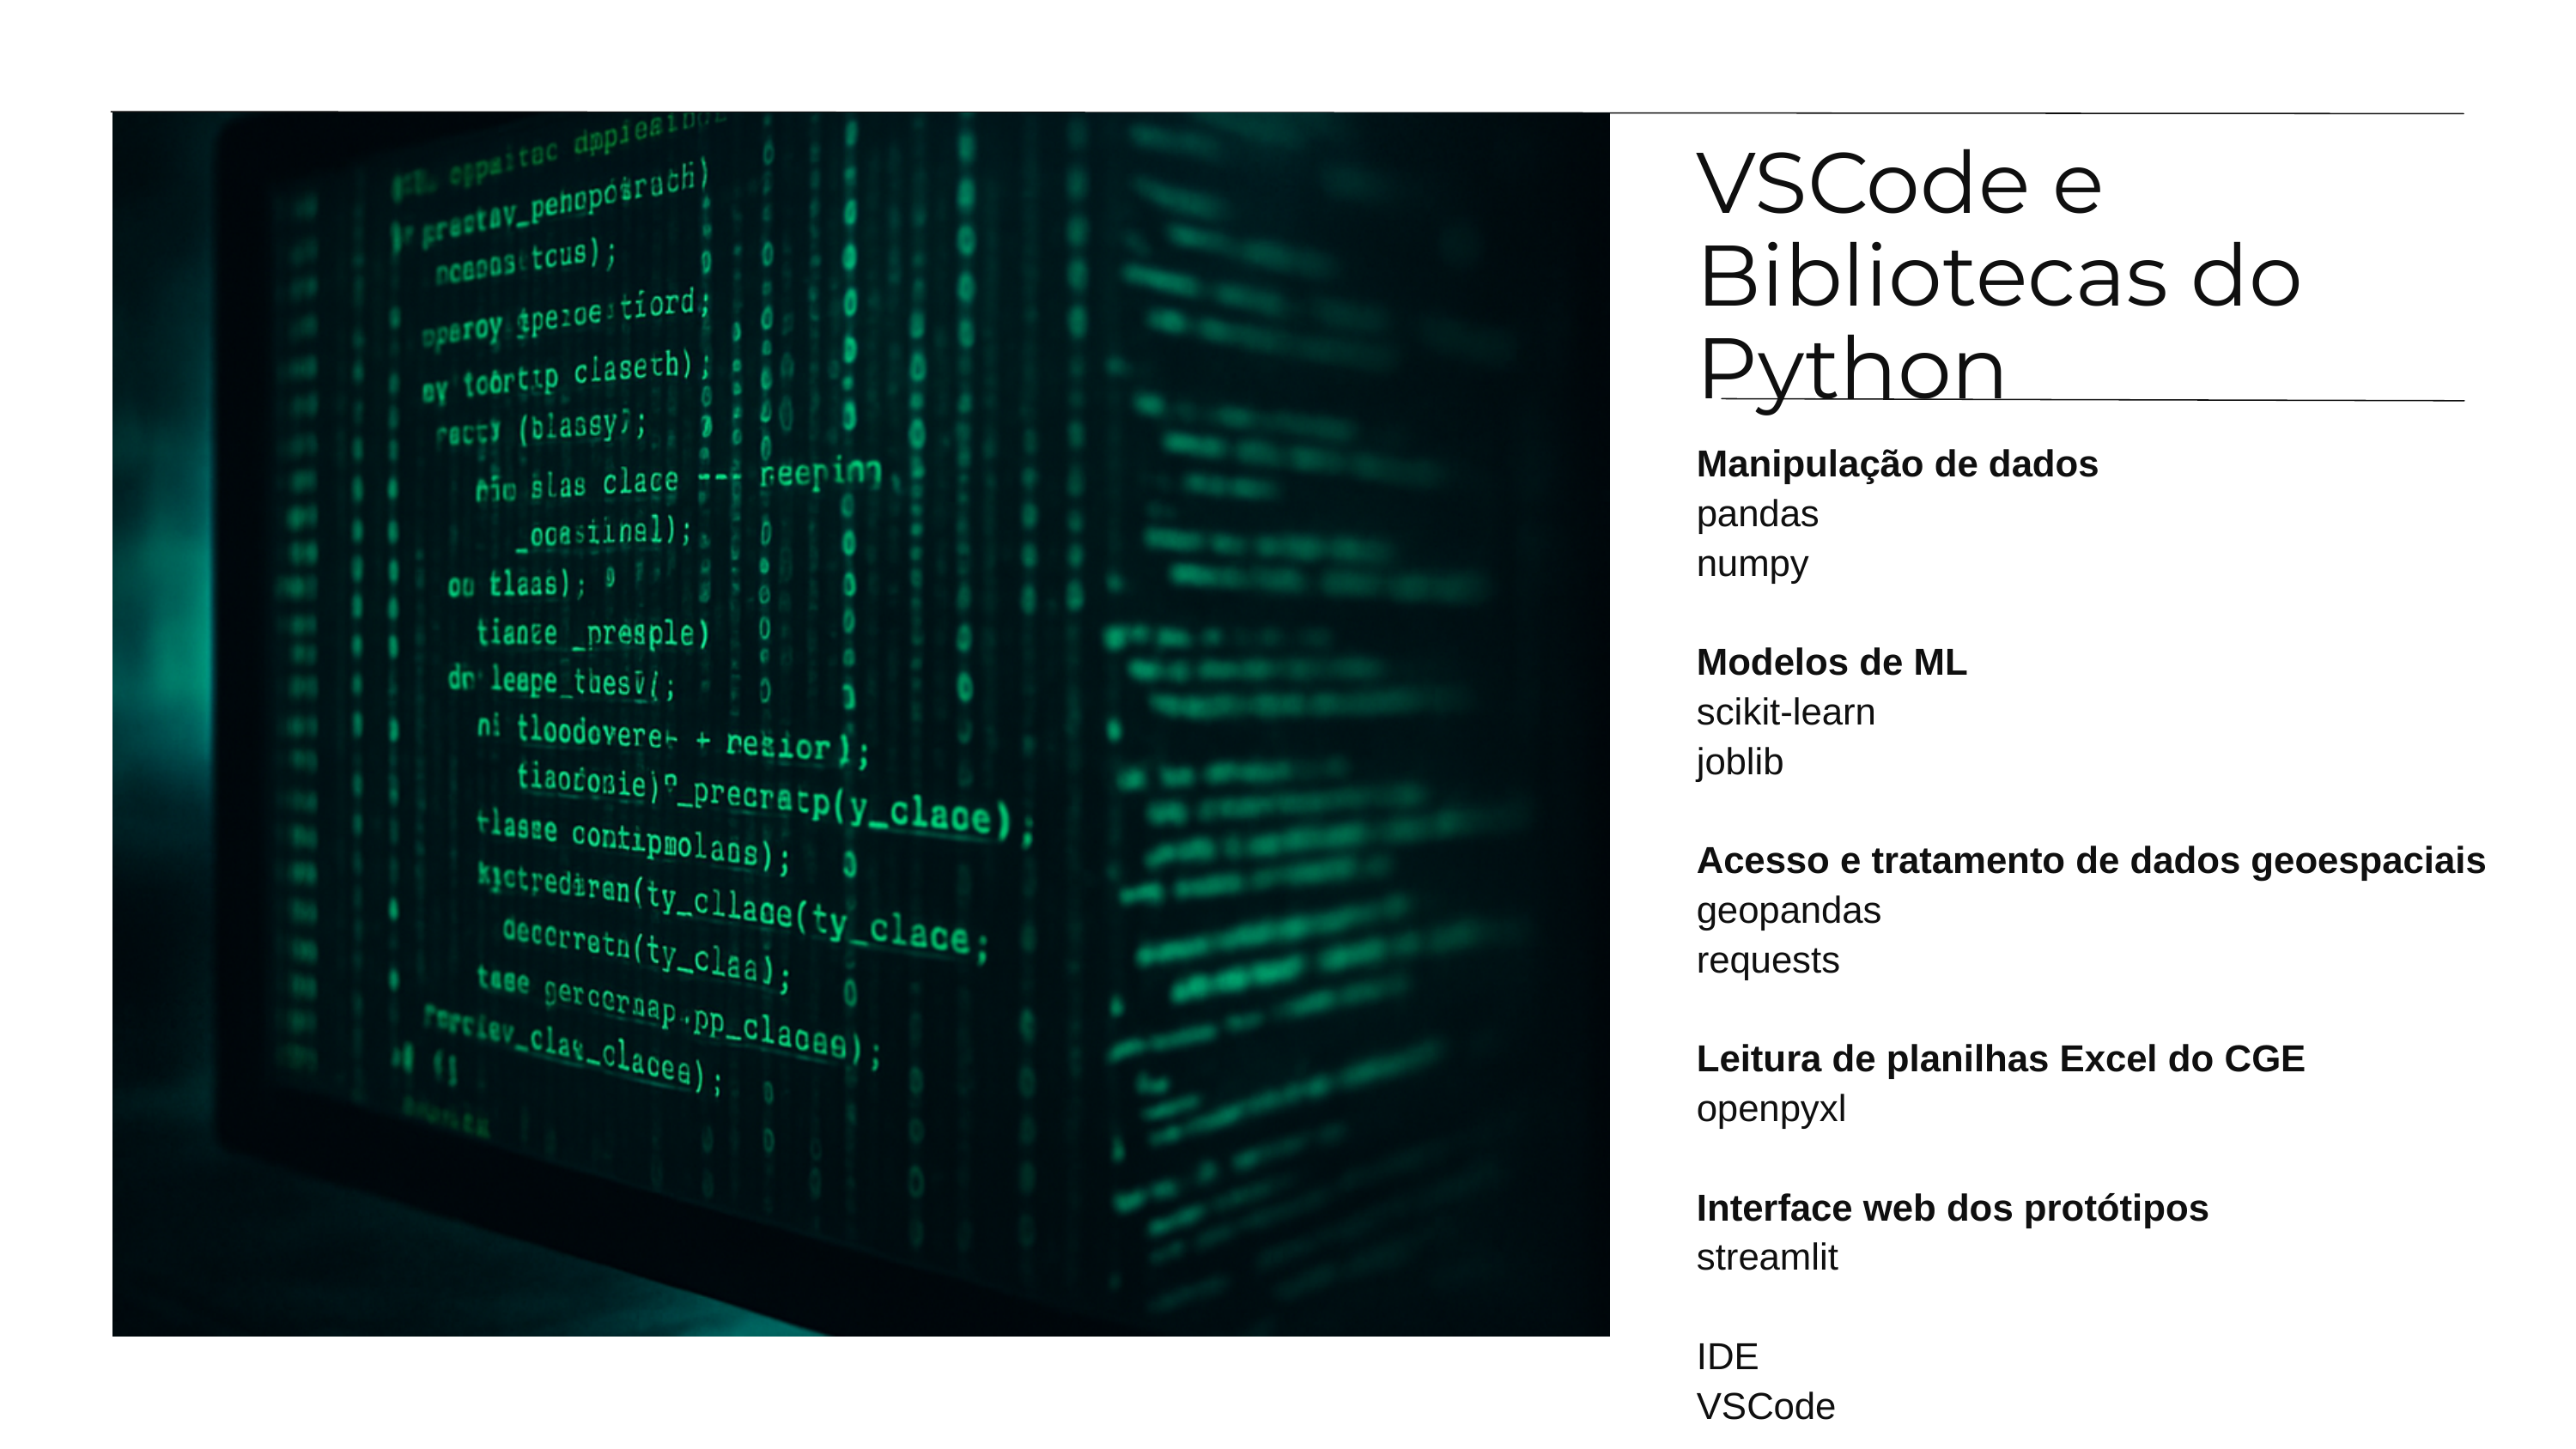

VSCode e Bibliotecas do Python

Manipulação de dados
pandas
numpy

Modelos de ML
scikit-learn
joblib

Acesso e tratamento de dados geoespaciais
geopandas
requests

Leitura de planilhas Excel do CGE
openpyxl

Interface web dos protótipos
streamlit

IDE
VSCode